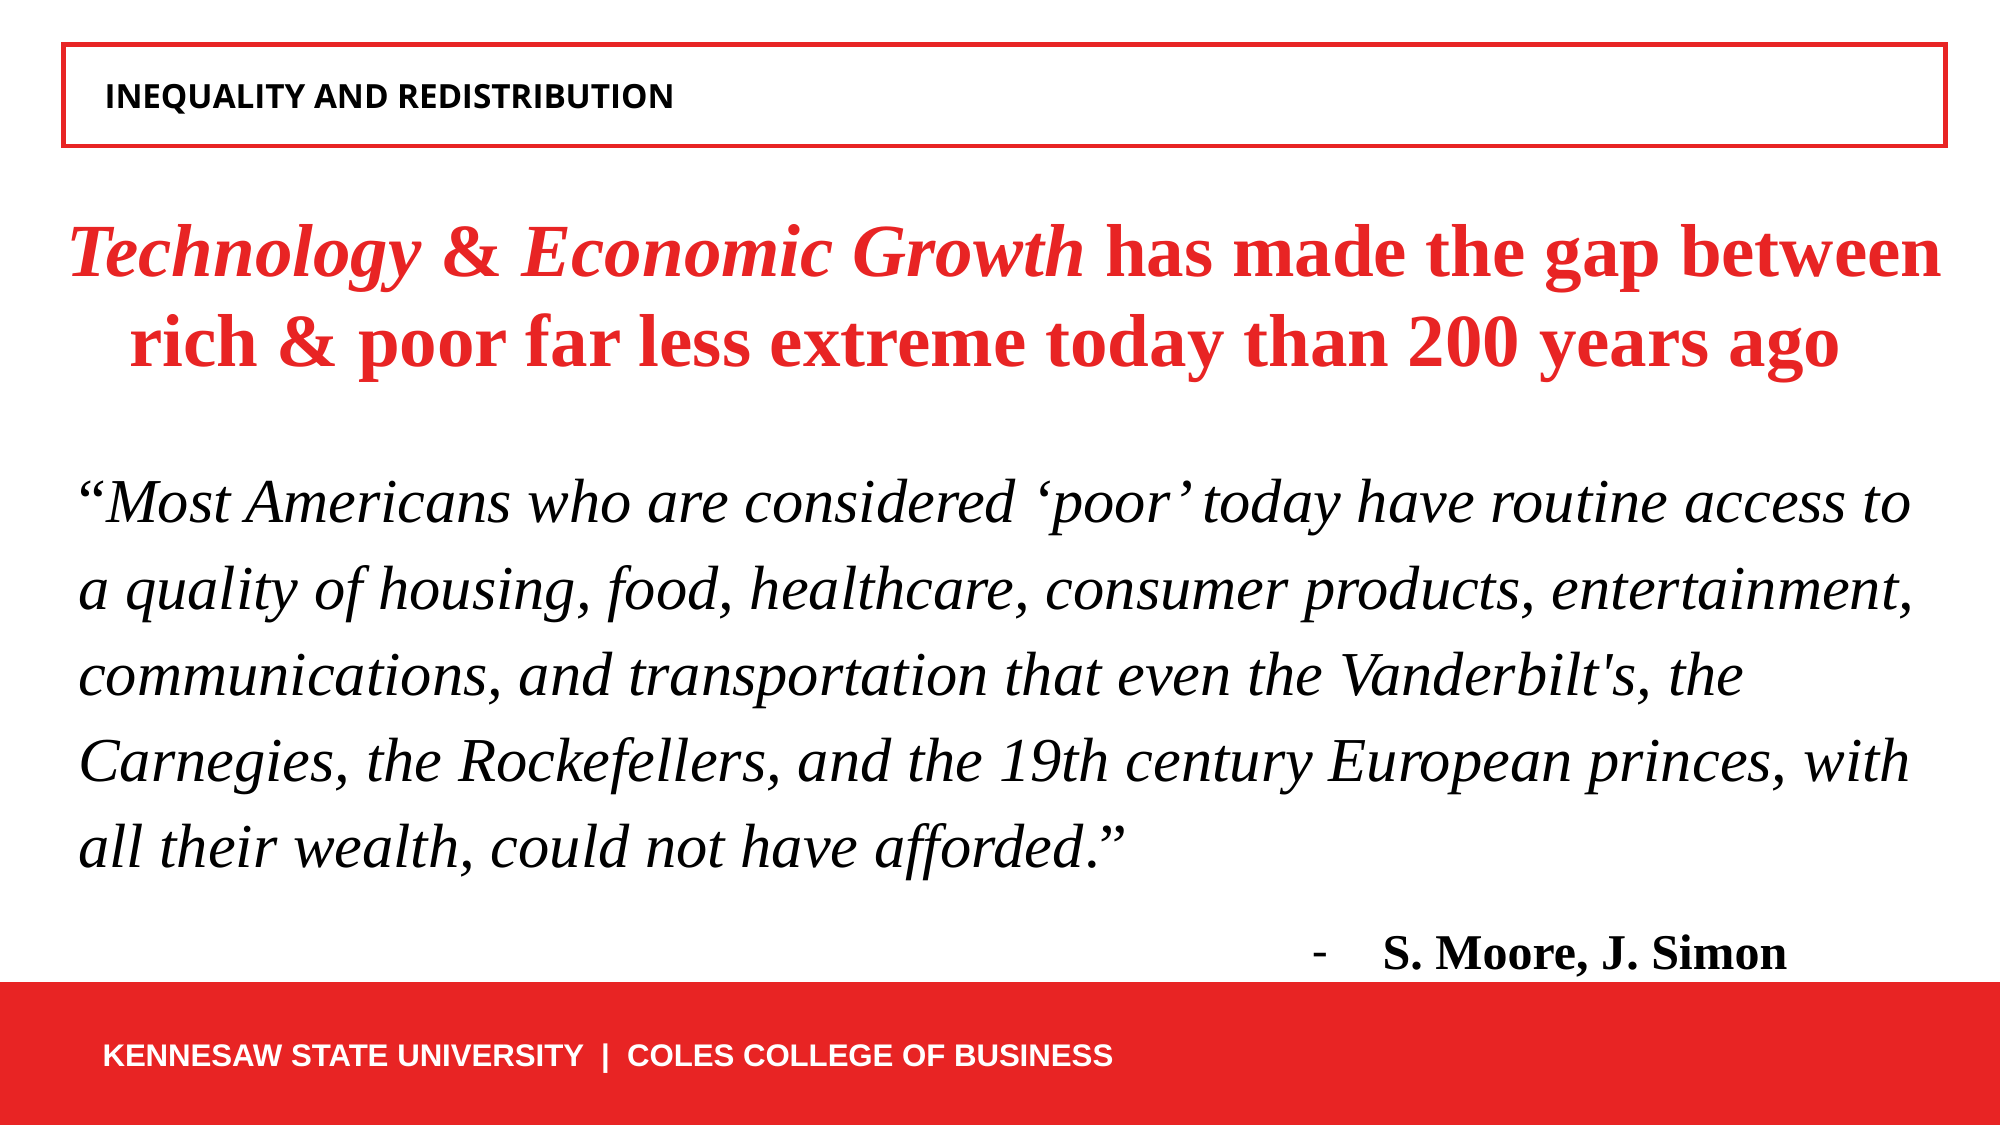

INEQUALITY AND REDISTRIBUTION
Technology & Economic Growth has made the gap between rich & poor far less extreme today than 200 years ago
“Most Americans who are considered ‘poor’ today have routine access to a quality of housing, food, healthcare, consumer products, entertainment, communications, and transportation that even the Vanderbilt's, the Carnegies, the Rockefellers, and the 19th century European princes, with all their wealth, could not have afforded.”
S. Moore, J. Simon
          KENNESAW STATE UNIVERSITY  |  COLES COLLEGE OF BUSINESS